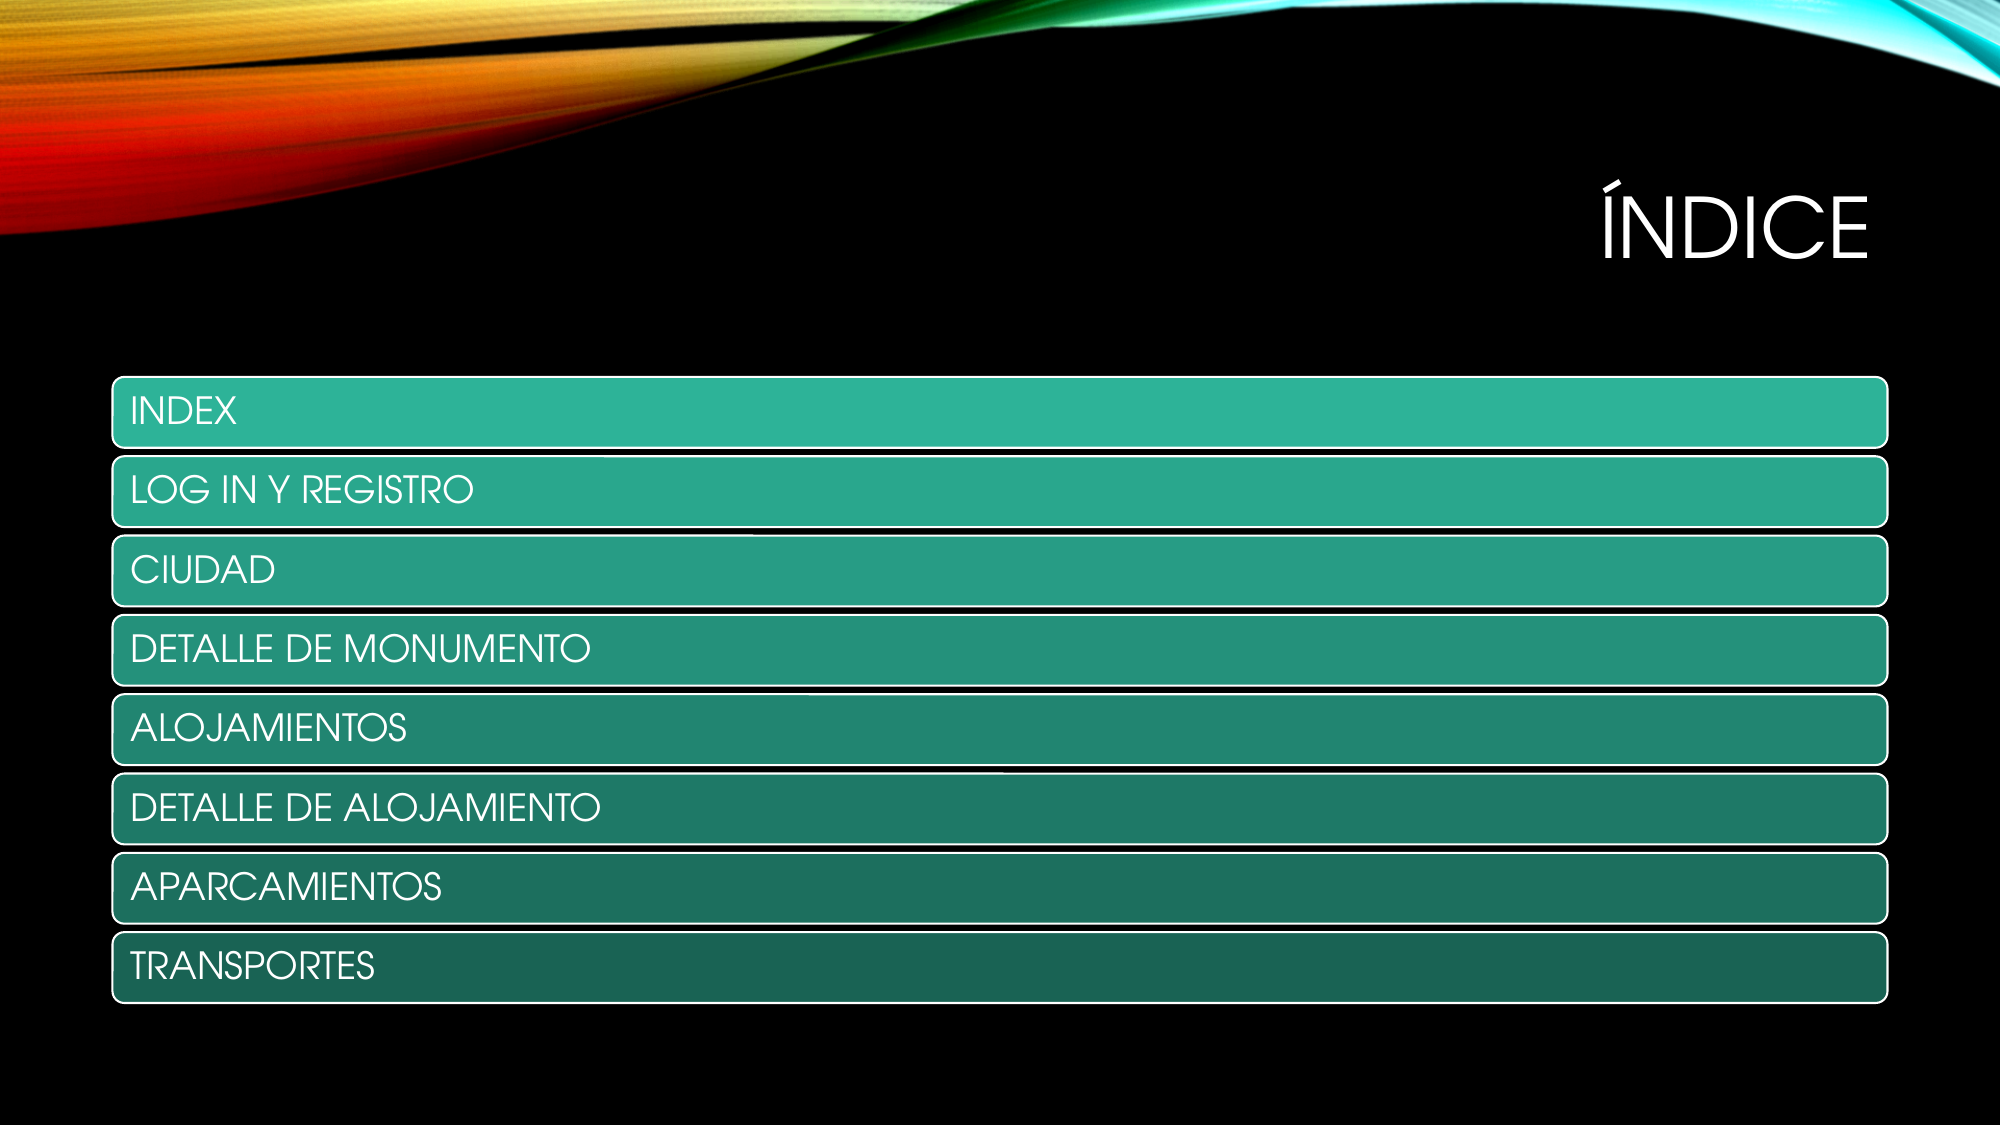

# ÍNDICE
INDEX
LOG IN Y REGISTRO
CIUDAD
DETALLE DE MONUMENTO
ALOJAMIENTOS
DETALLE DE ALOJAMIENTO
APARCAMIENTOS
TRANSPORTES